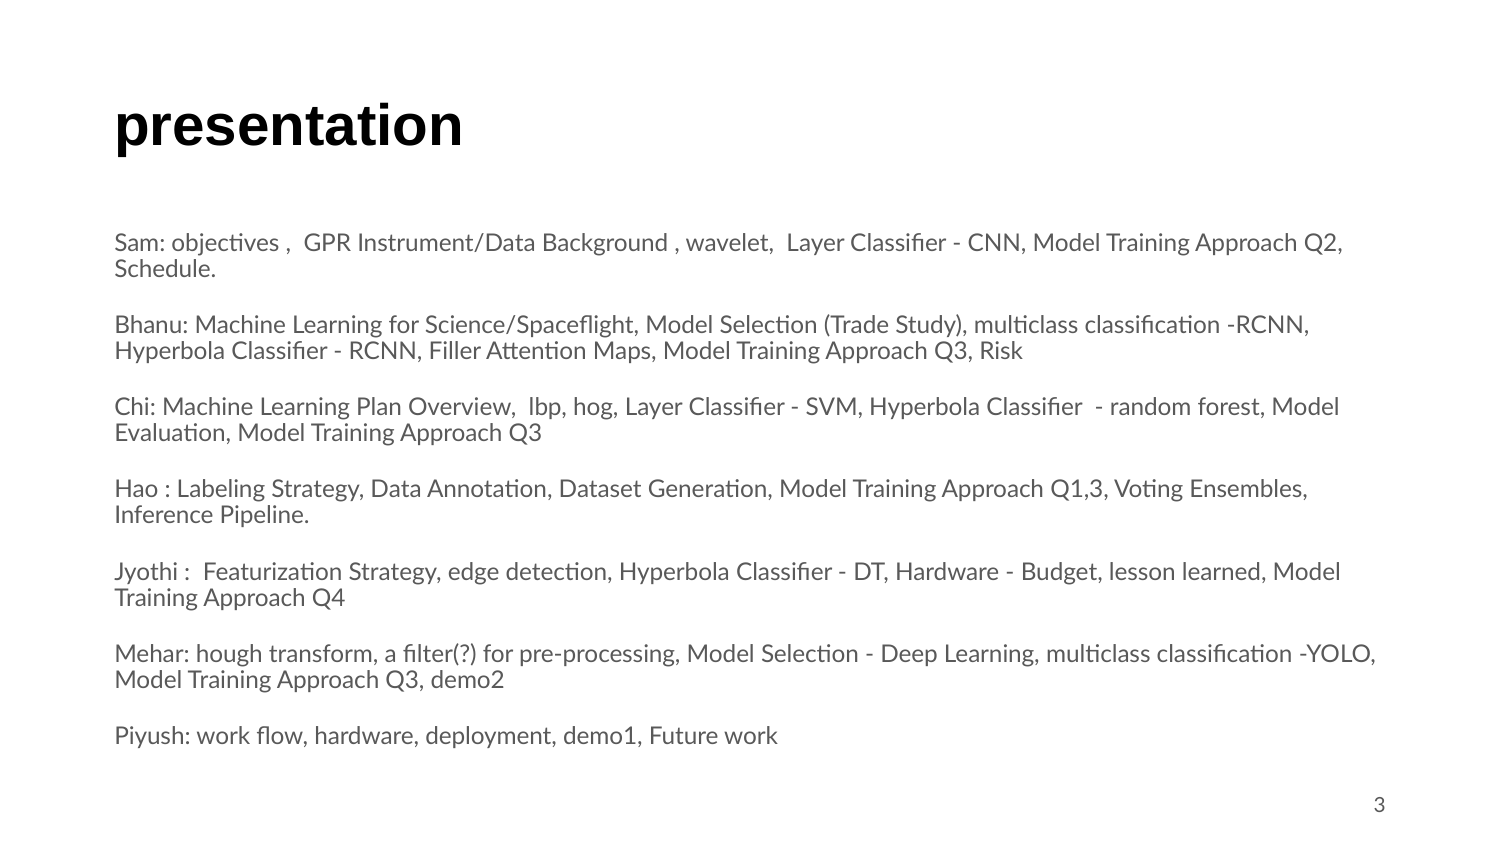

# presentation
Sam: objectives ,  GPR Instrument/Data Background , wavelet,  Layer Classifier - CNN, Model Training Approach Q2, Schedule.
Bhanu: Machine Learning for Science/Spaceflight, Model Selection (Trade Study), multiclass classification -RCNN, Hyperbola Classifier - RCNN, Filler Attention Maps, Model Training Approach Q3, Risk
Chi: Machine Learning Plan Overview,  lbp, hog, Layer Classifier - SVM, Hyperbola Classifier  - random forest, Model Evaluation, Model Training Approach Q3
Hao : Labeling Strategy, Data Annotation, Dataset Generation, Model Training Approach Q1,3, Voting Ensembles, Inference Pipeline.
Jyothi :  Featurization Strategy, edge detection, Hyperbola Classifier - DT, Hardware - Budget, lesson learned, Model Training Approach Q4
Mehar: hough transform, a filter(?) for pre-processing, Model Selection - Deep Learning, multiclass classification -YOLO, Model Training Approach Q3, demo2
Piyush: work flow, hardware, deployment, demo1, Future work
3